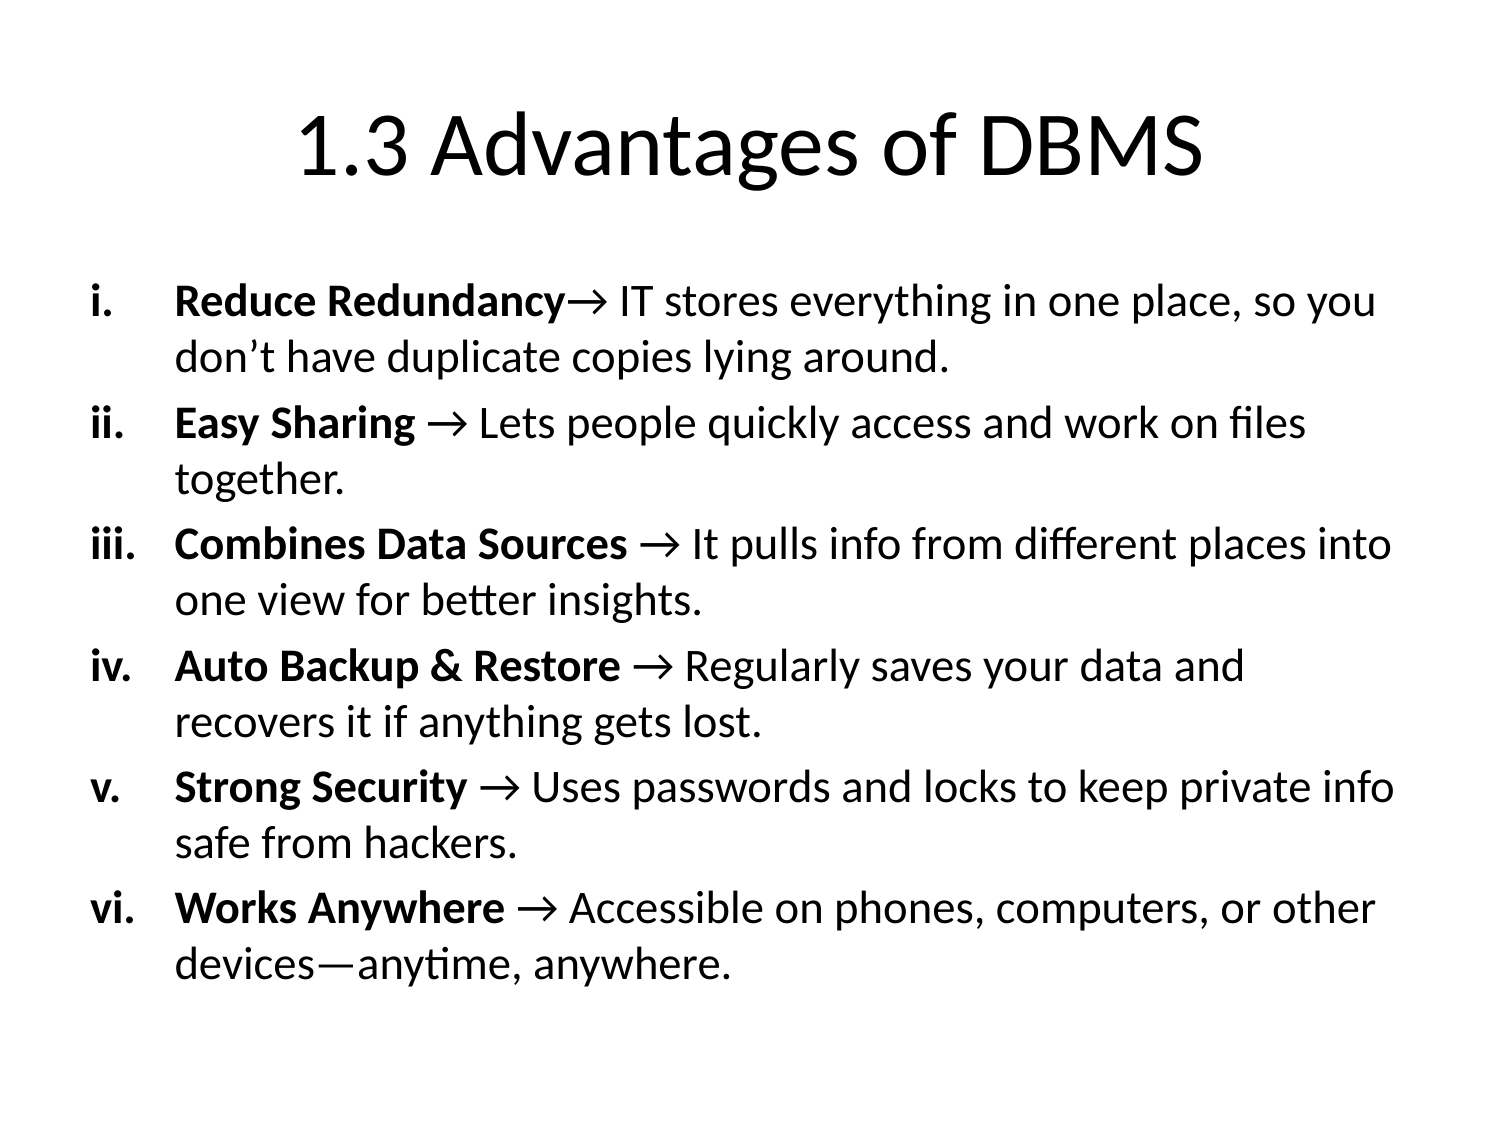

# 1.3 Advantages of DBMS
Reduce Redundancy→ IT stores everything in one place, so you don’t have duplicate copies lying around.
Easy Sharing → Lets people quickly access and work on files together.
Combines Data Sources → It pulls info from different places into one view for better insights.
Auto Backup & Restore → Regularly saves your data and recovers it if anything gets lost.
Strong Security → Uses passwords and locks to keep private info safe from hackers.
Works Anywhere → Accessible on phones, computers, or other devices—anytime, anywhere.